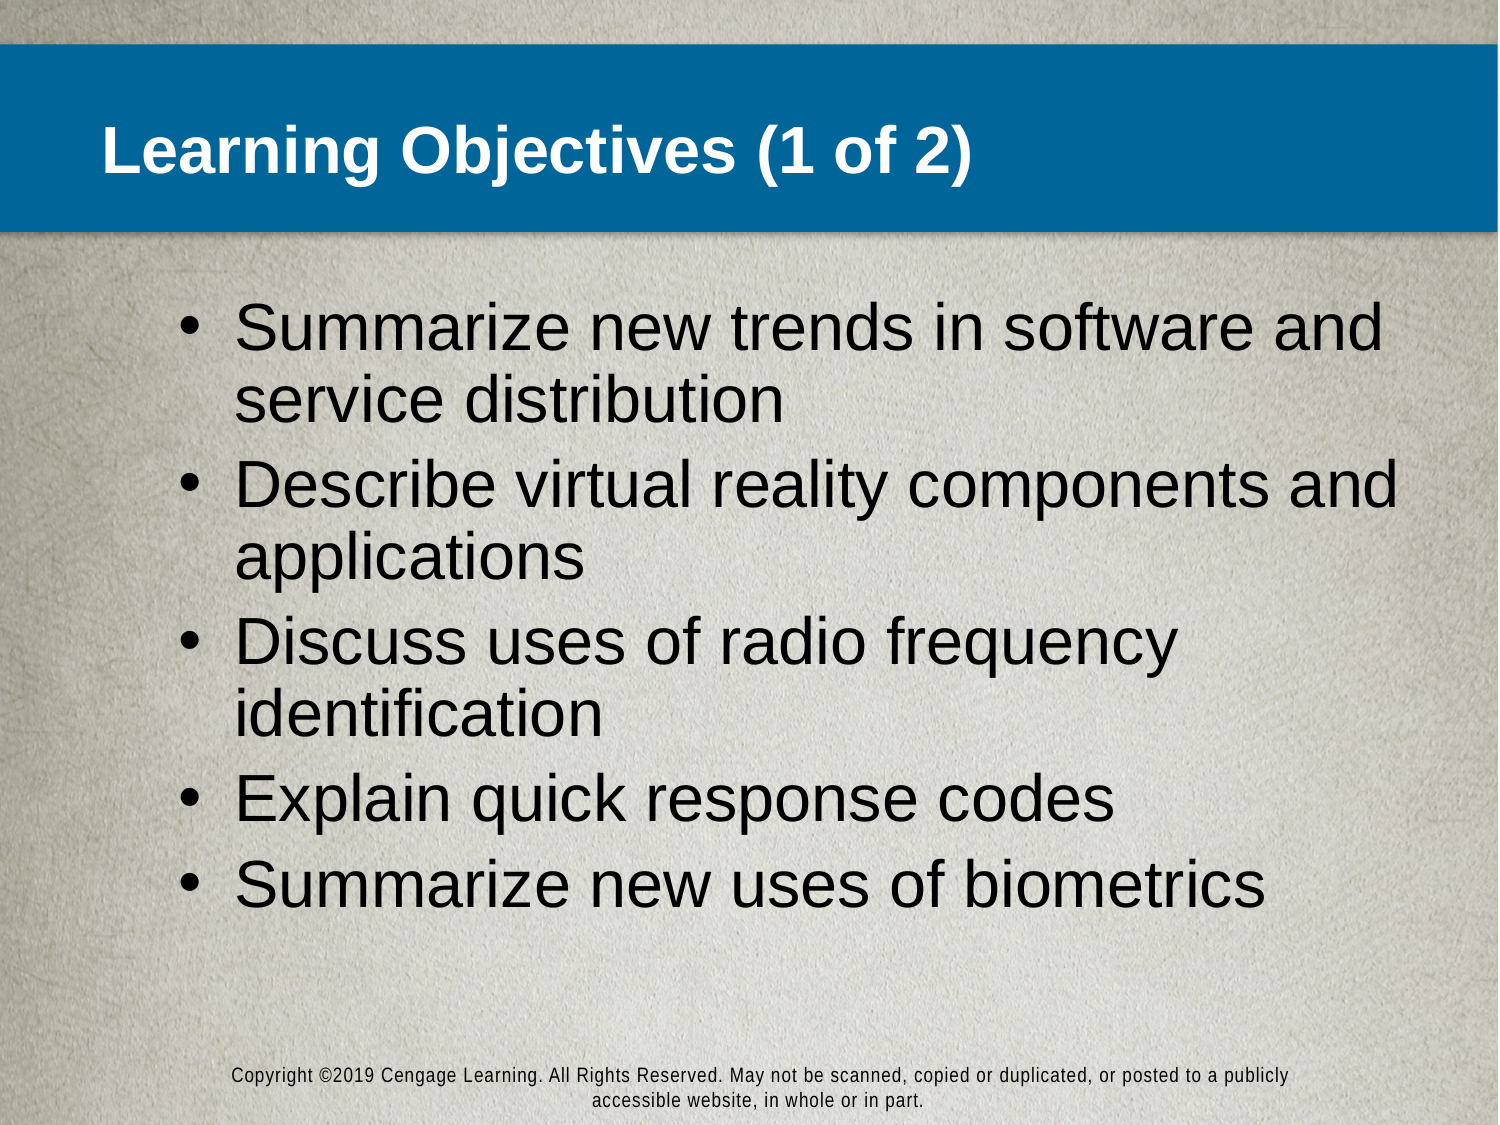

# Learning Objectives (1 of 2)
Summarize new trends in software and service distribution
Describe virtual reality components and applications
Discuss uses of radio frequency identification
Explain quick response codes
Summarize new uses of biometrics